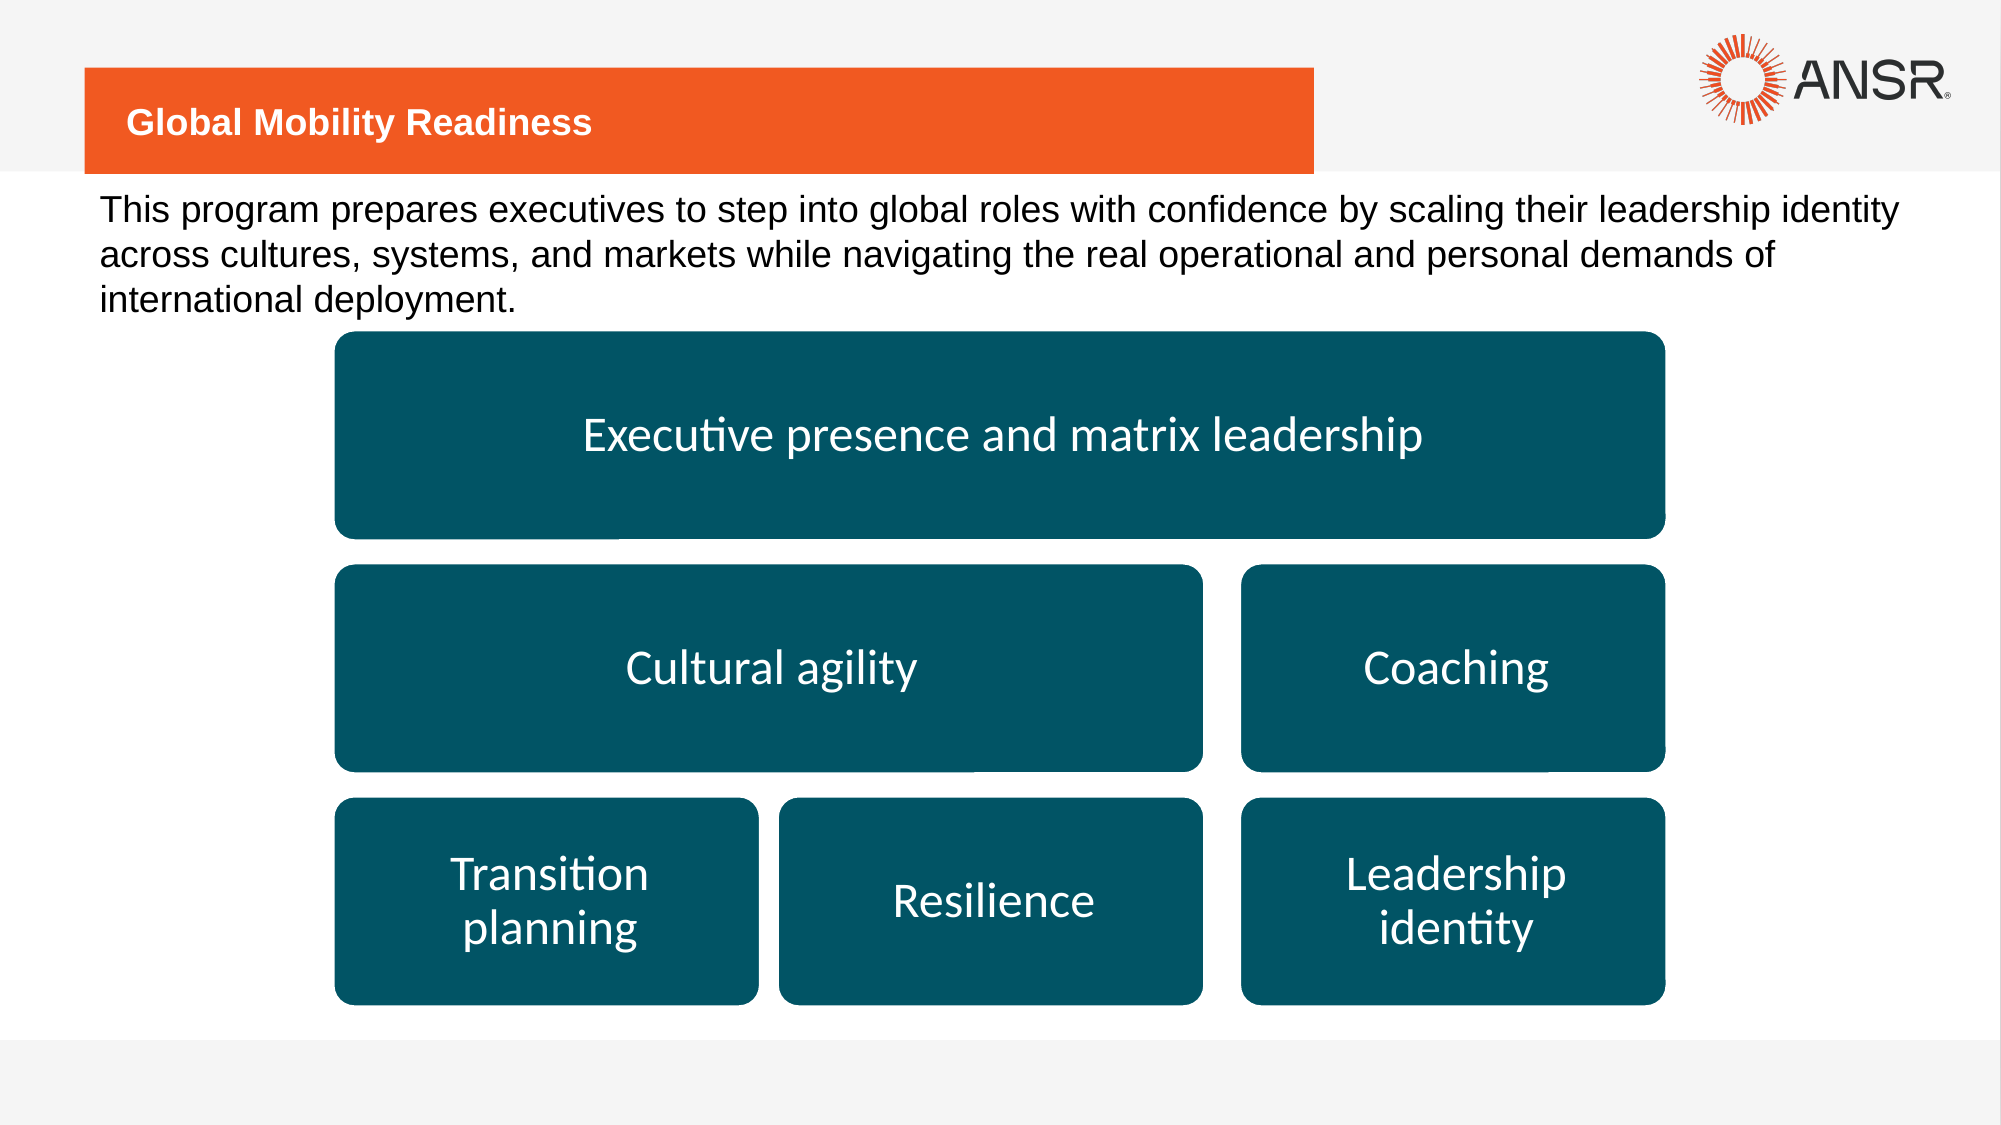

Global Mobility Readiness
This program prepares executives to step into global roles with confidence by scaling their leadership identity across cultures, systems, and markets while navigating the real operational and personal demands of international deployment.
Executive presence and matrix leadership
Cultural agility
Transition planning
Resilience
Coaching
Leadership identity